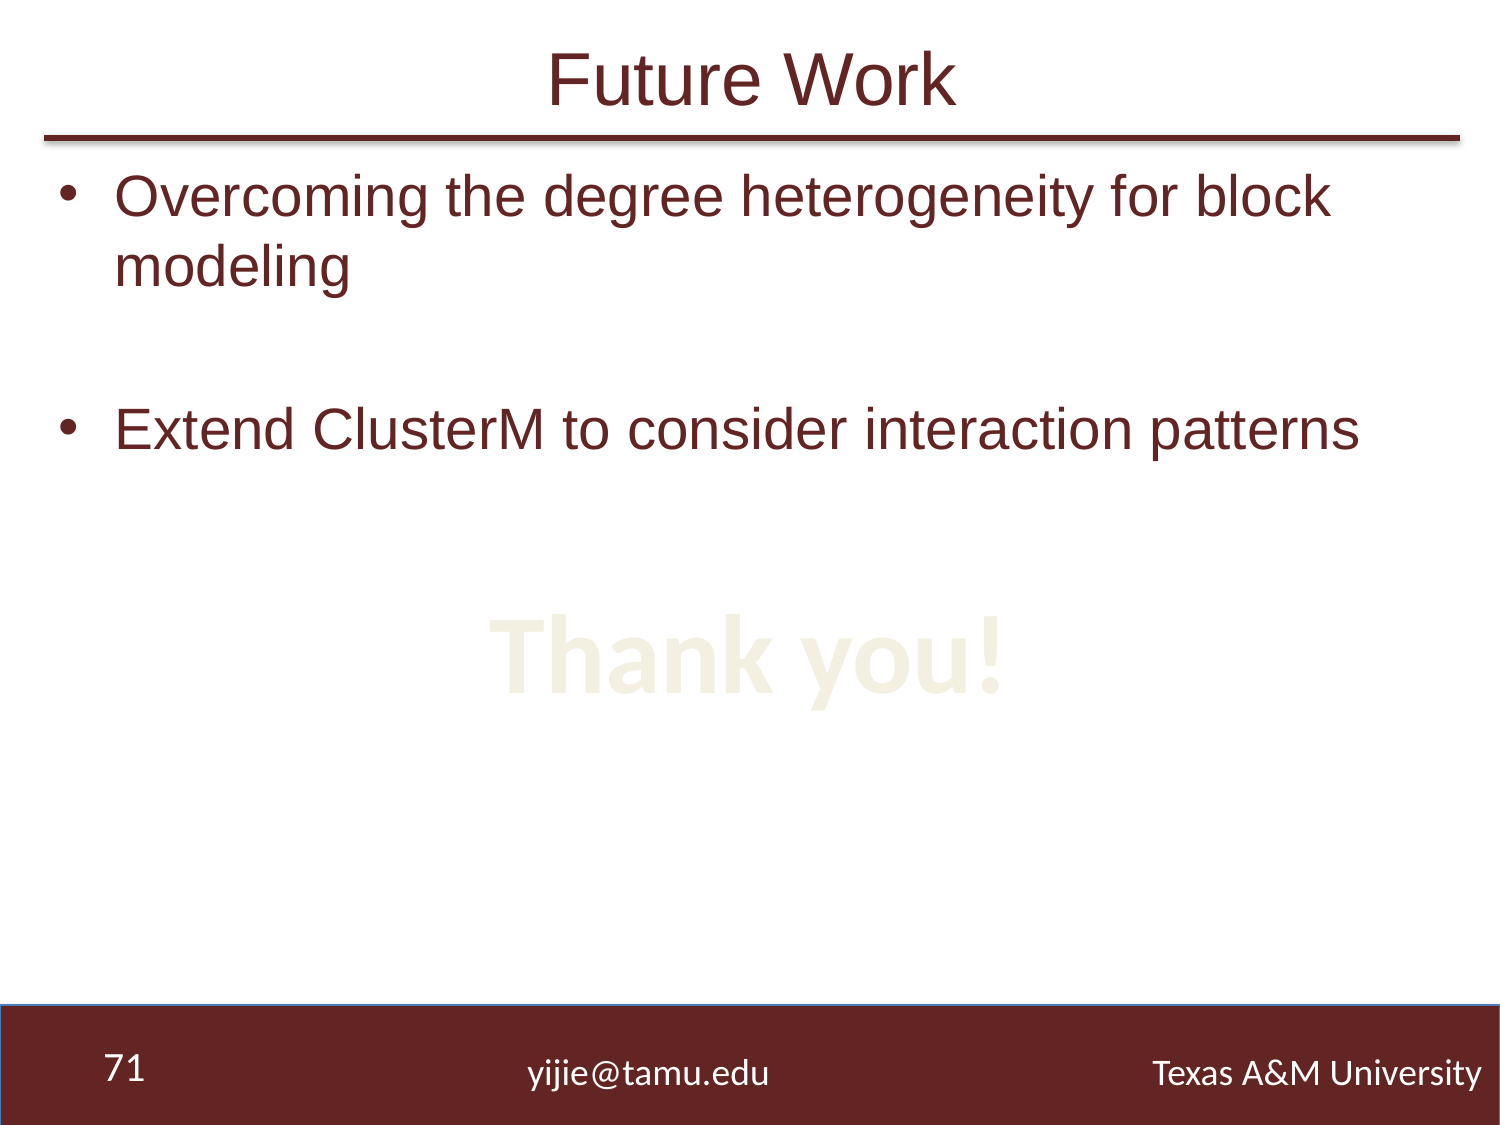

# Future Work
Overcoming the degree heterogeneity for block modeling

Extend ClusterM to consider interaction patterns
Thank you!
71